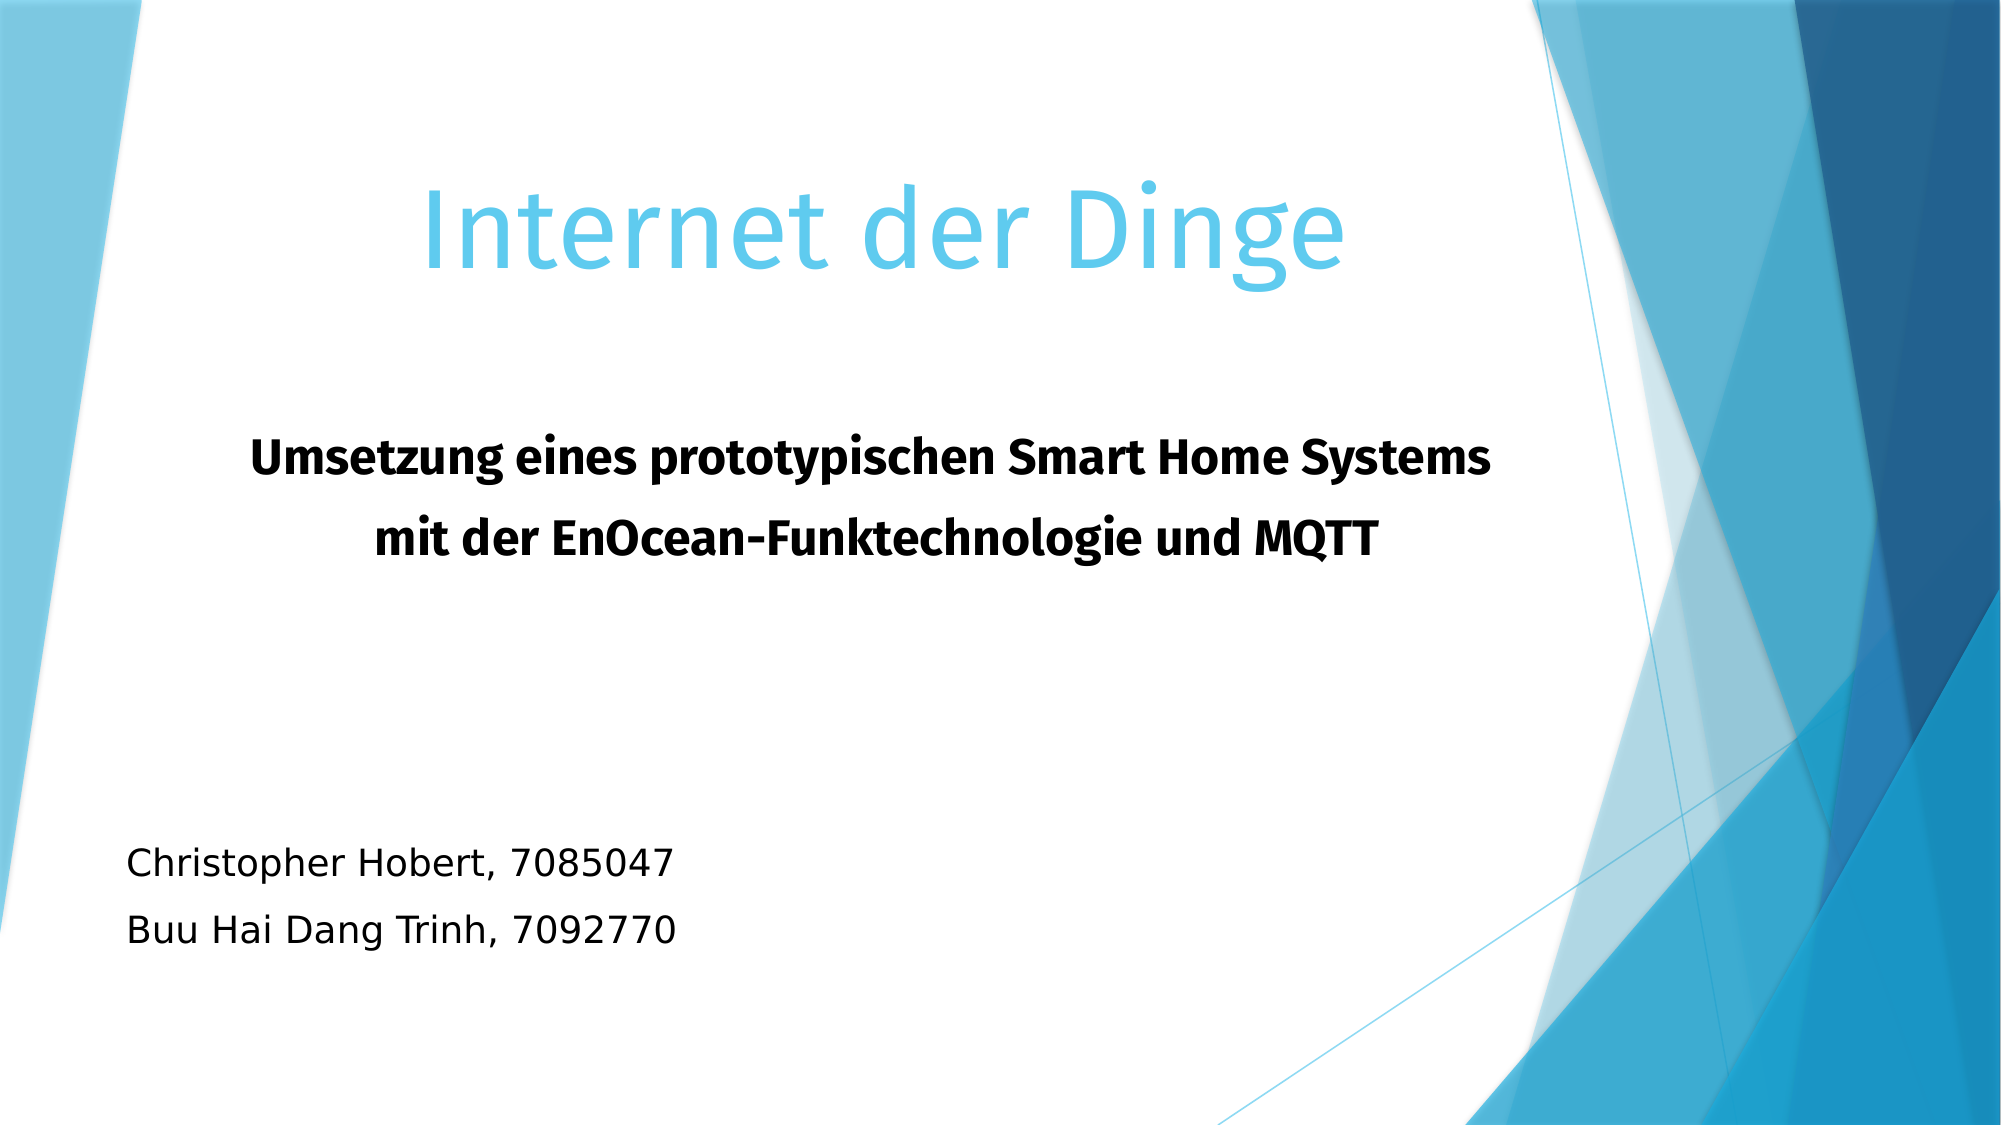

# Internet der Dinge
Umsetzung eines prototypischen Smart Home Systems
 mit der EnOcean-Funktechnologie und MQTT
Christopher Hobert, 7085047
Buu Hai Dang Trinh, 7092770